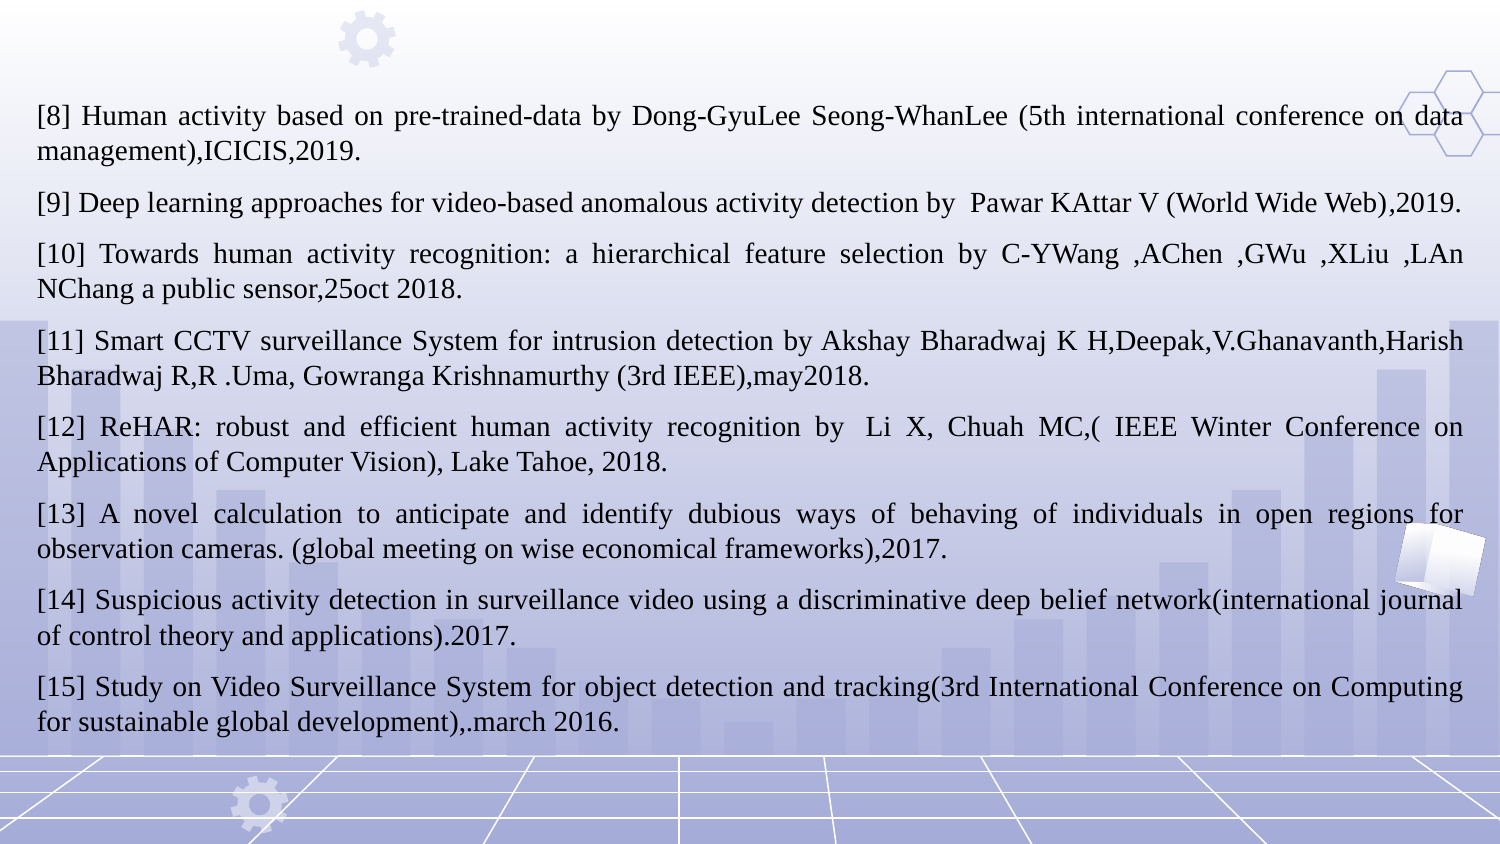

[8] Human activity based on pre-trained-data by Dong-GyuLee Seong-WhanLee (5th international conference on data management),ICICIS,2019.
[9] Deep learning approaches for video-based anomalous activity detection by  Pawar KAttar V (World Wide Web),2019.
[10] Towards human activity recognition: a hierarchical feature selection by C-YWang ,AChen ,GWu ,XLiu ,LAn NChang a public sensor,25oct 2018.
[11] Smart CCTV surveillance System for intrusion detection by Akshay Bharadwaj K H,Deepak,V.Ghanavanth,Harish Bharadwaj R,R .Uma, Gowranga Krishnamurthy (3rd IEEE),may2018.
[12] ReHAR: robust and efficient human activity recognition by  Li X, Chuah MC,( IEEE Winter Conference on Applications of Computer Vision), Lake Tahoe, 2018.
[13] A novel calculation to anticipate and identify dubious ways of behaving of individuals in open regions for observation cameras. (global meeting on wise economical frameworks),2017.
[14] Suspicious activity detection in surveillance video using a discriminative deep belief network(international journal of control theory and applications).2017.
[15] Study on Video Surveillance System for object detection and tracking(3rd International Conference on Computing for sustainable global development),.march 2016.